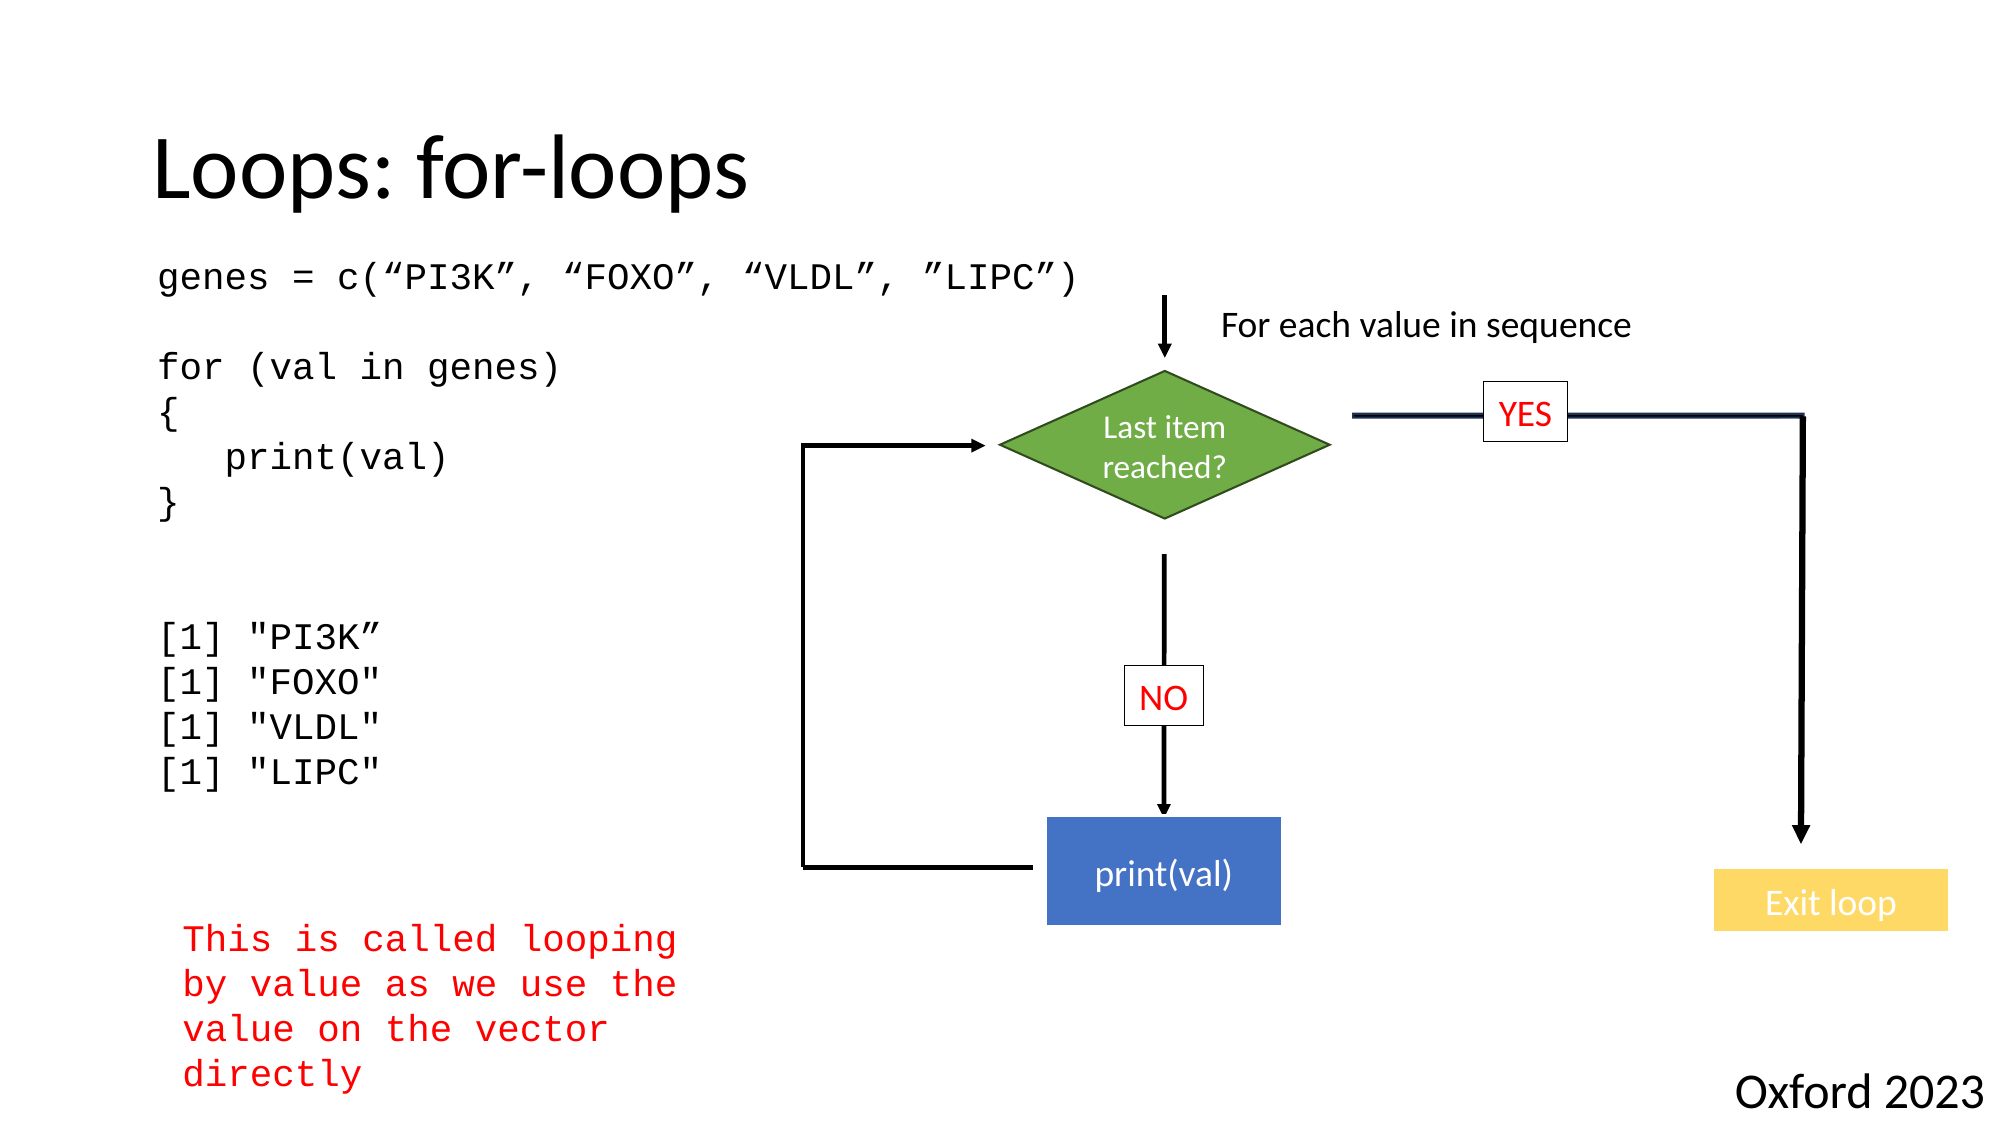

# Loops: for-loops
genes = c(“PI3K”, “FOXO”, “VLDL”, ”LIPC”)

for (val in genes)
{
   print(val)
}

[1] "PI3K”
[1] "FOXO"
[1] "VLDL"
[1] "LIPC"
For each value in sequence
Last item reached?
YES

NO
print(val)
Body of for
(statement)
Exit loop
This is called looping by value as we use the value on the vector directly
Oxford 2023